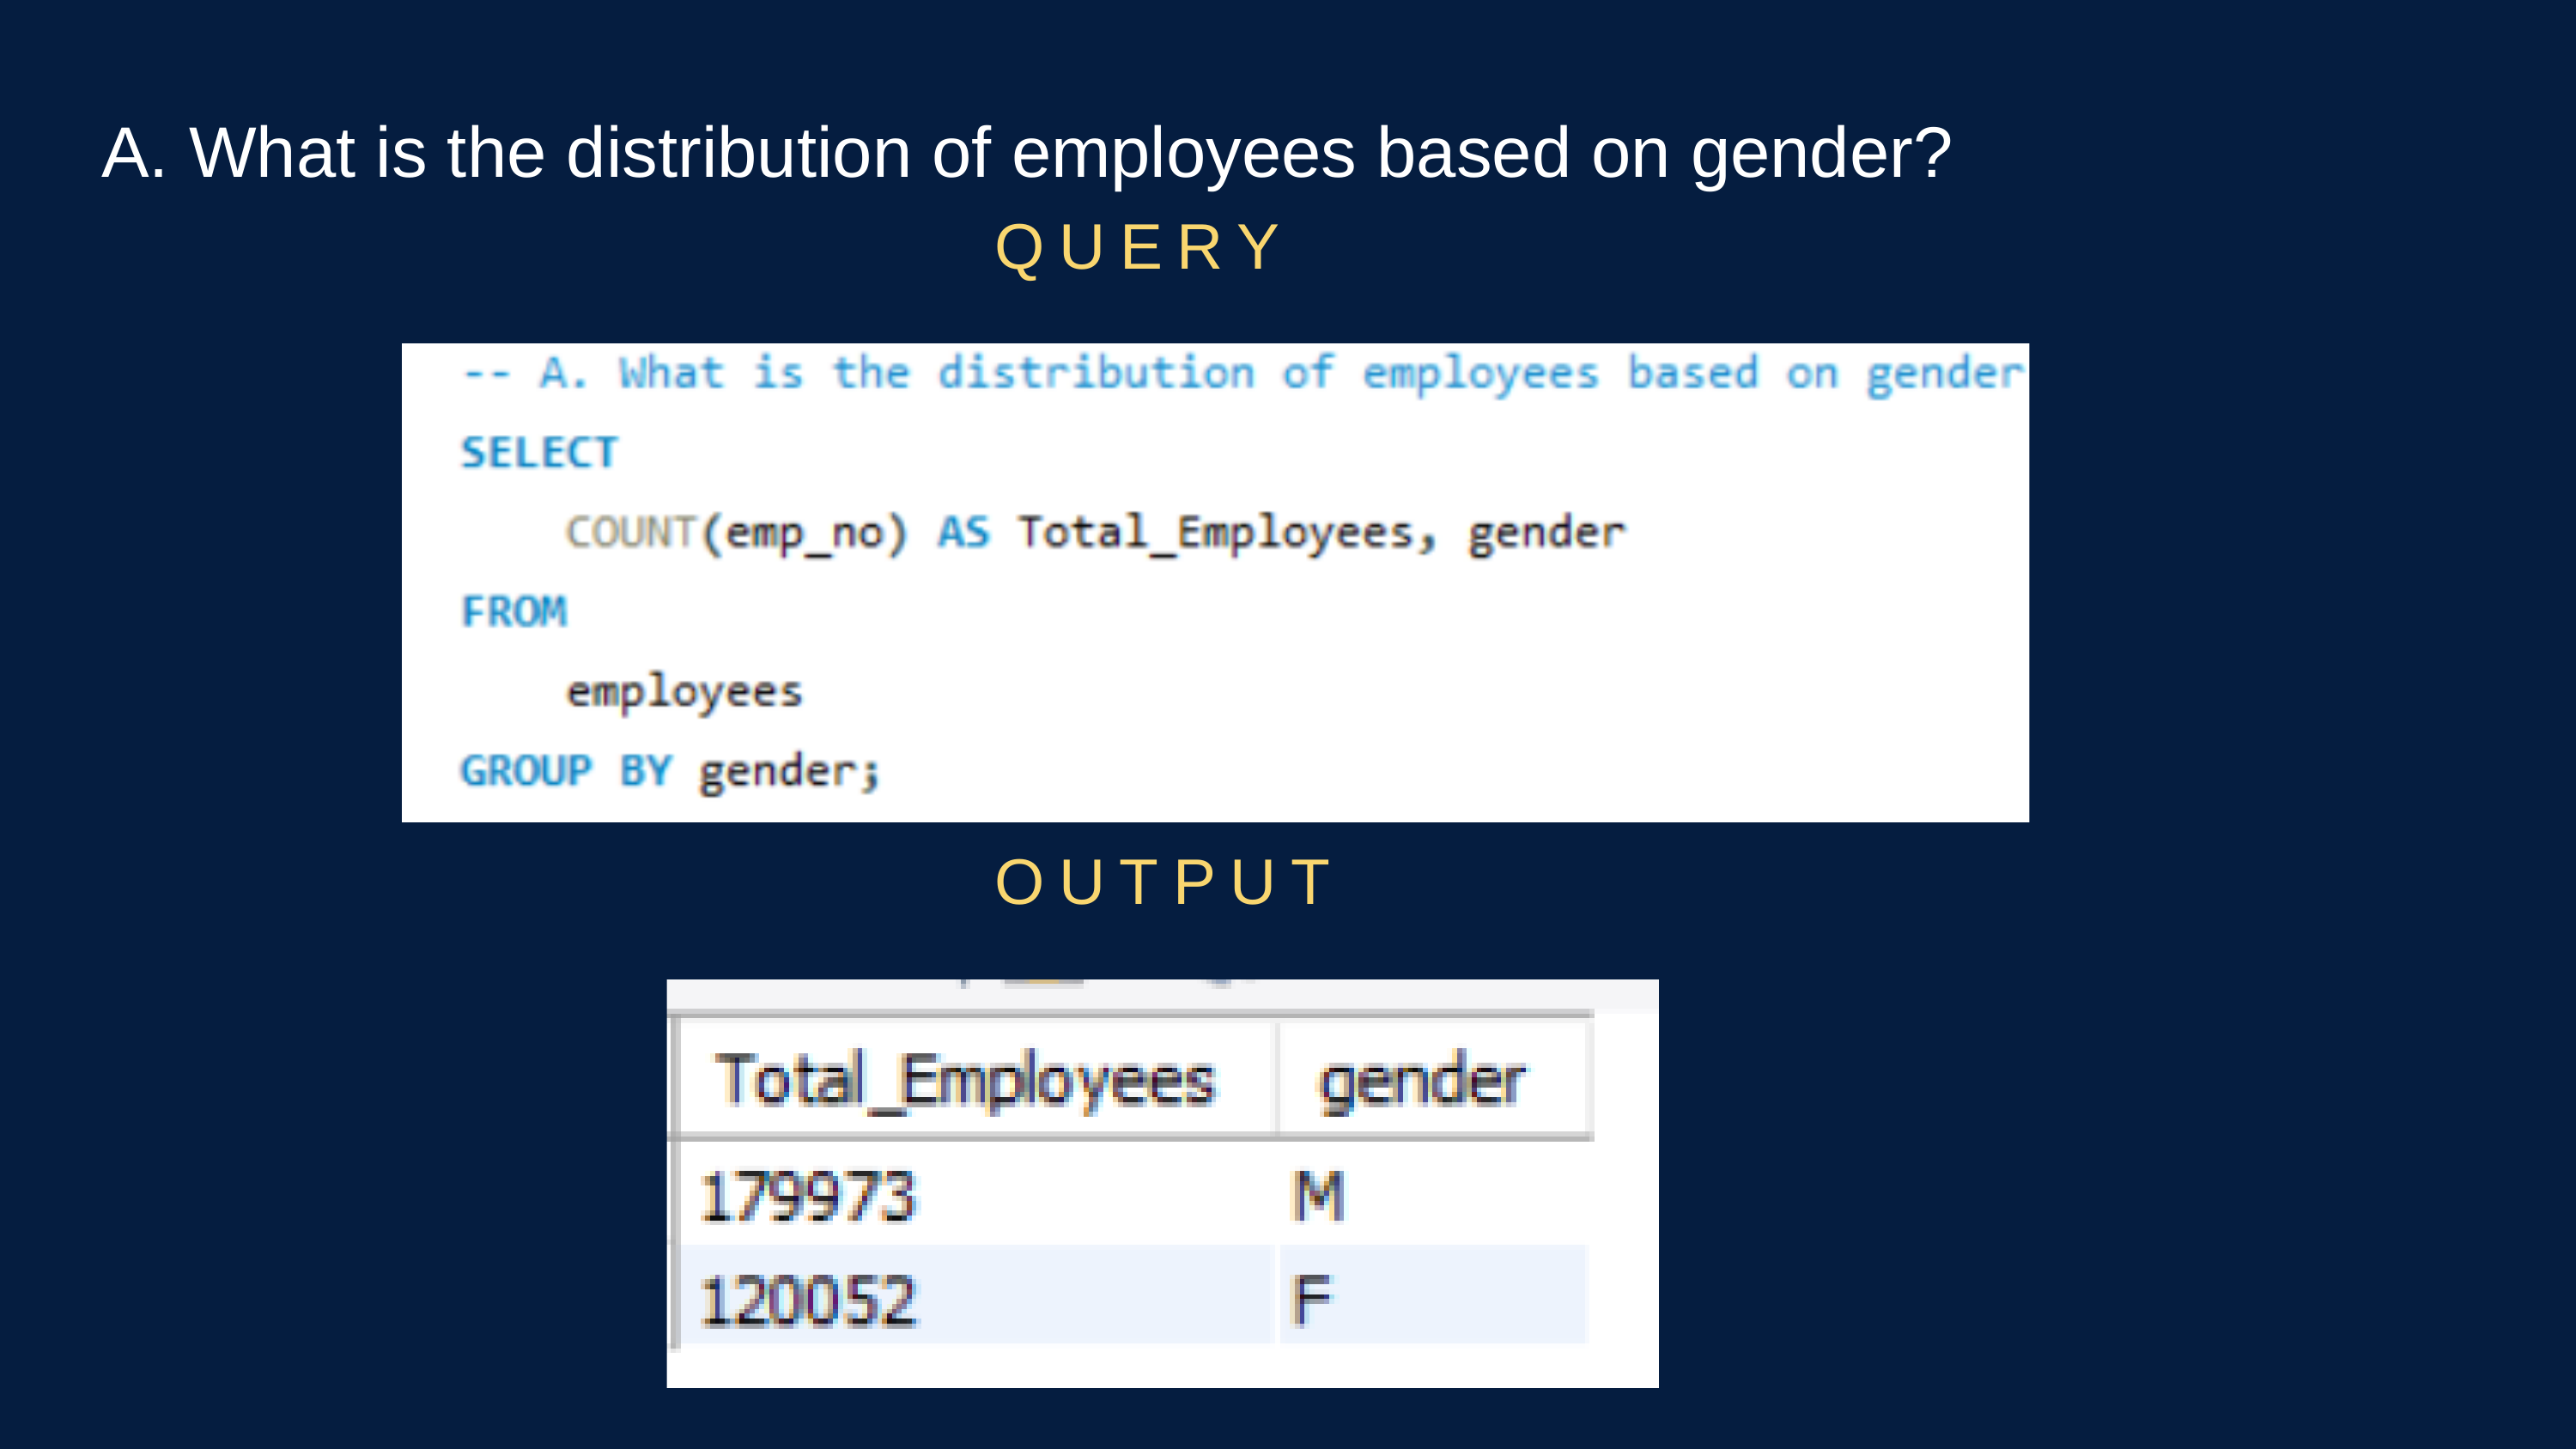

A. What is the distribution of employees based on gender?
QUERY

OUTPUT